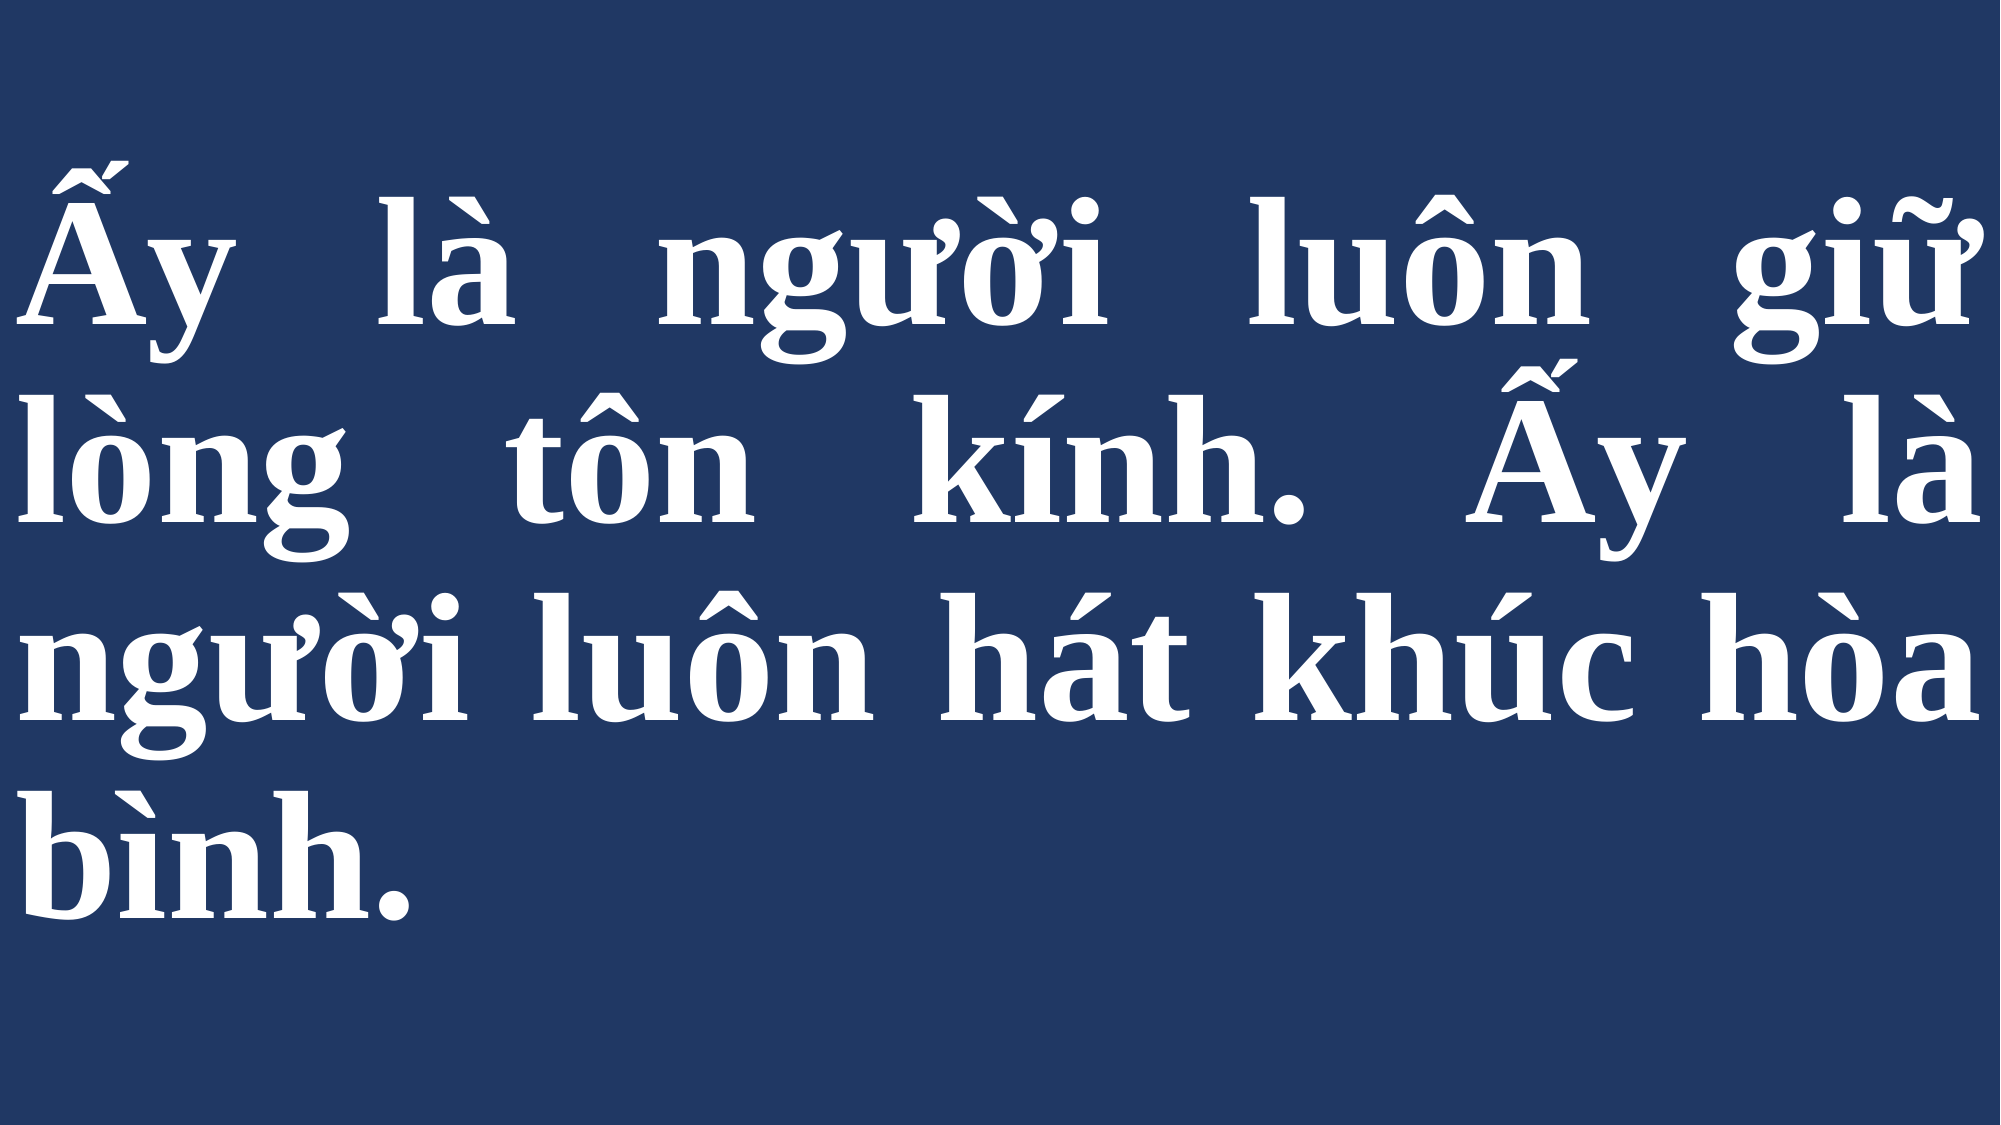

# Ấy là người luôn giữ lòng tôn kính. Ấy là người luôn hát khúc hòa bình.